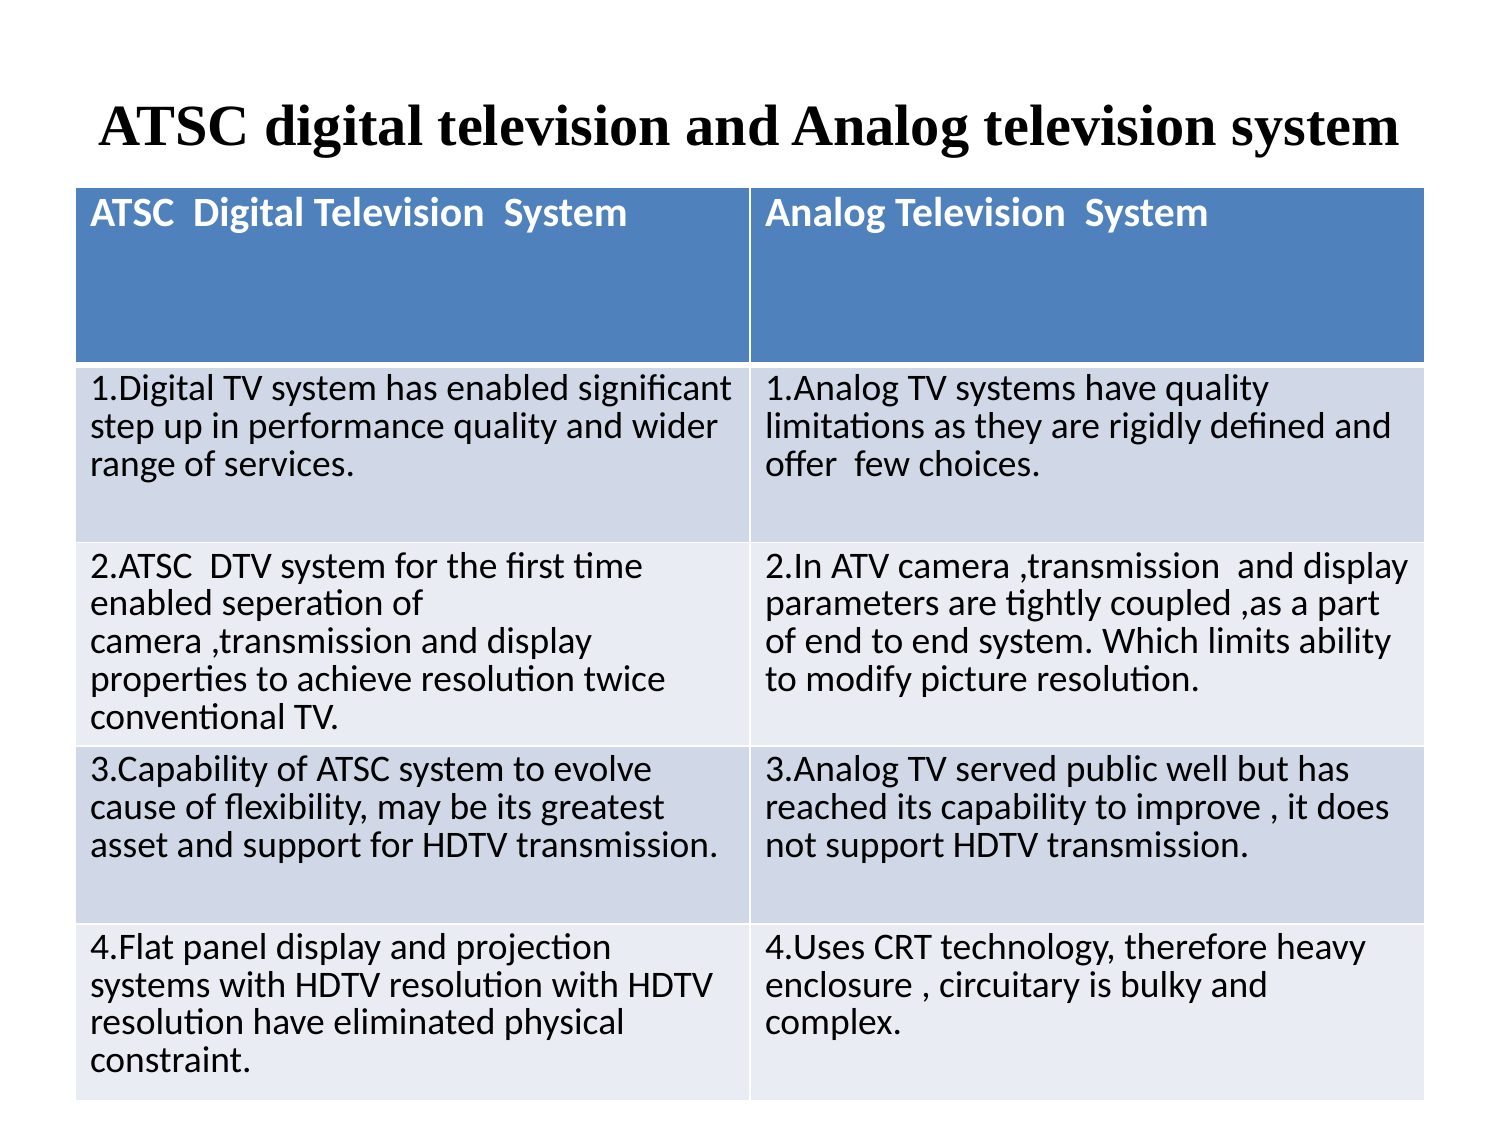

# ATSC digital television and Analog television system
| ATSC Digital Television System | Analog Television System |
| --- | --- |
| 1.Digital TV system has enabled significant step up in performance quality and wider range of services. | 1.Analog TV systems have quality limitations as they are rigidly defined and offer few choices. |
| 2.ATSC DTV system for the first time enabled seperation of camera ,transmission and display properties to achieve resolution twice conventional TV. | 2.In ATV camera ,transmission and display parameters are tightly coupled ,as a part of end to end system. Which limits ability to modify picture resolution. |
| 3.Capability of ATSC system to evolve cause of flexibility, may be its greatest asset and support for HDTV transmission. | 3.Analog TV served public well but has reached its capability to improve , it does not support HDTV transmission. |
| 4.Flat panel display and projection systems with HDTV resolution with HDTV resolution have eliminated physical constraint. | 4.Uses CRT technology, therefore heavy enclosure , circuitary is bulky and complex. |